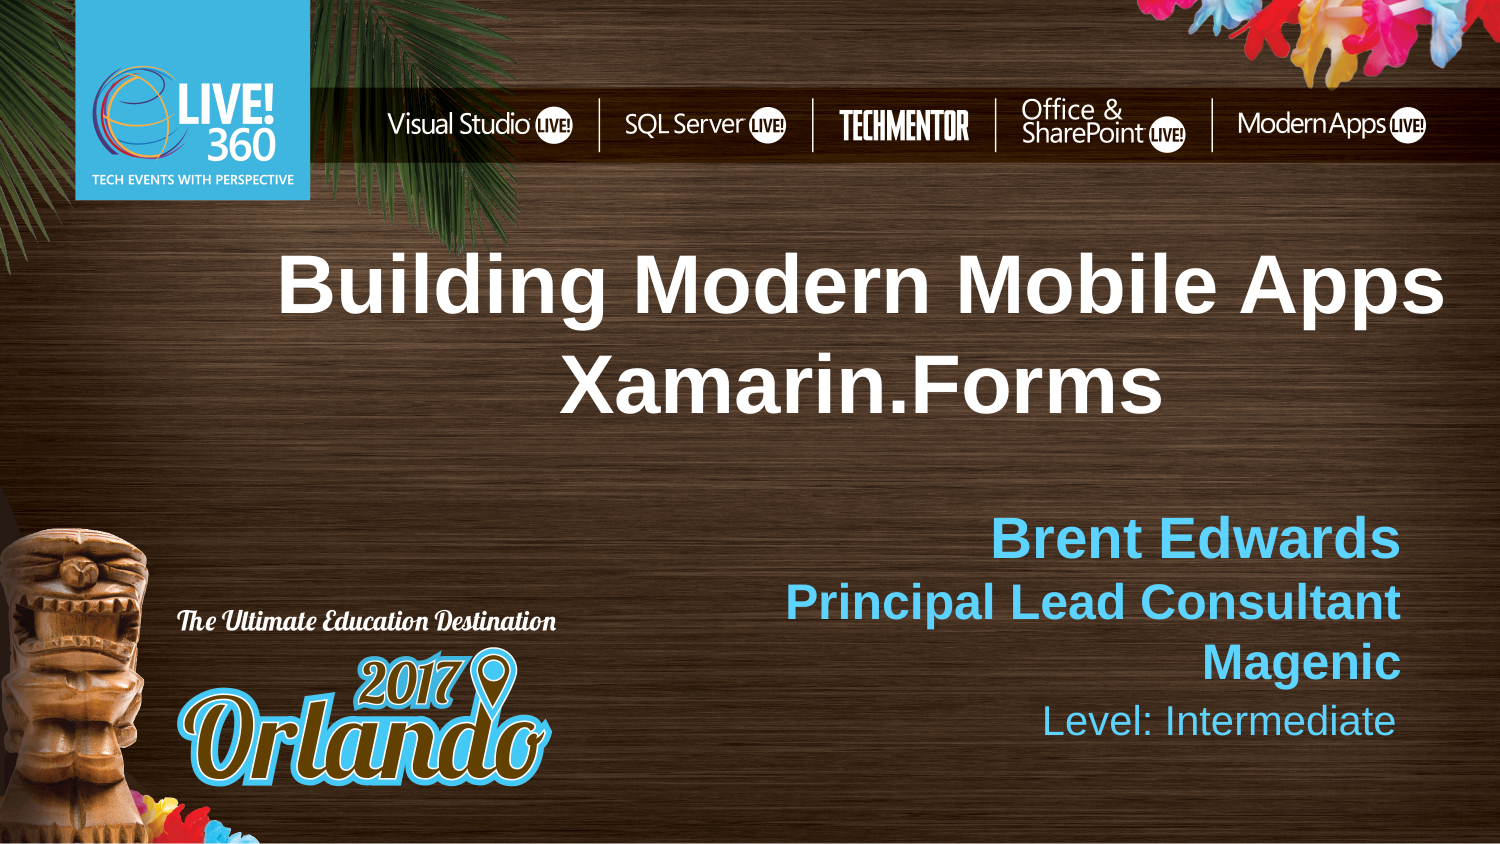

Building Modern Mobile Apps
Xamarin.Forms
Brent Edwards
Principal Lead Consultant
Magenic

Level: Intermediate